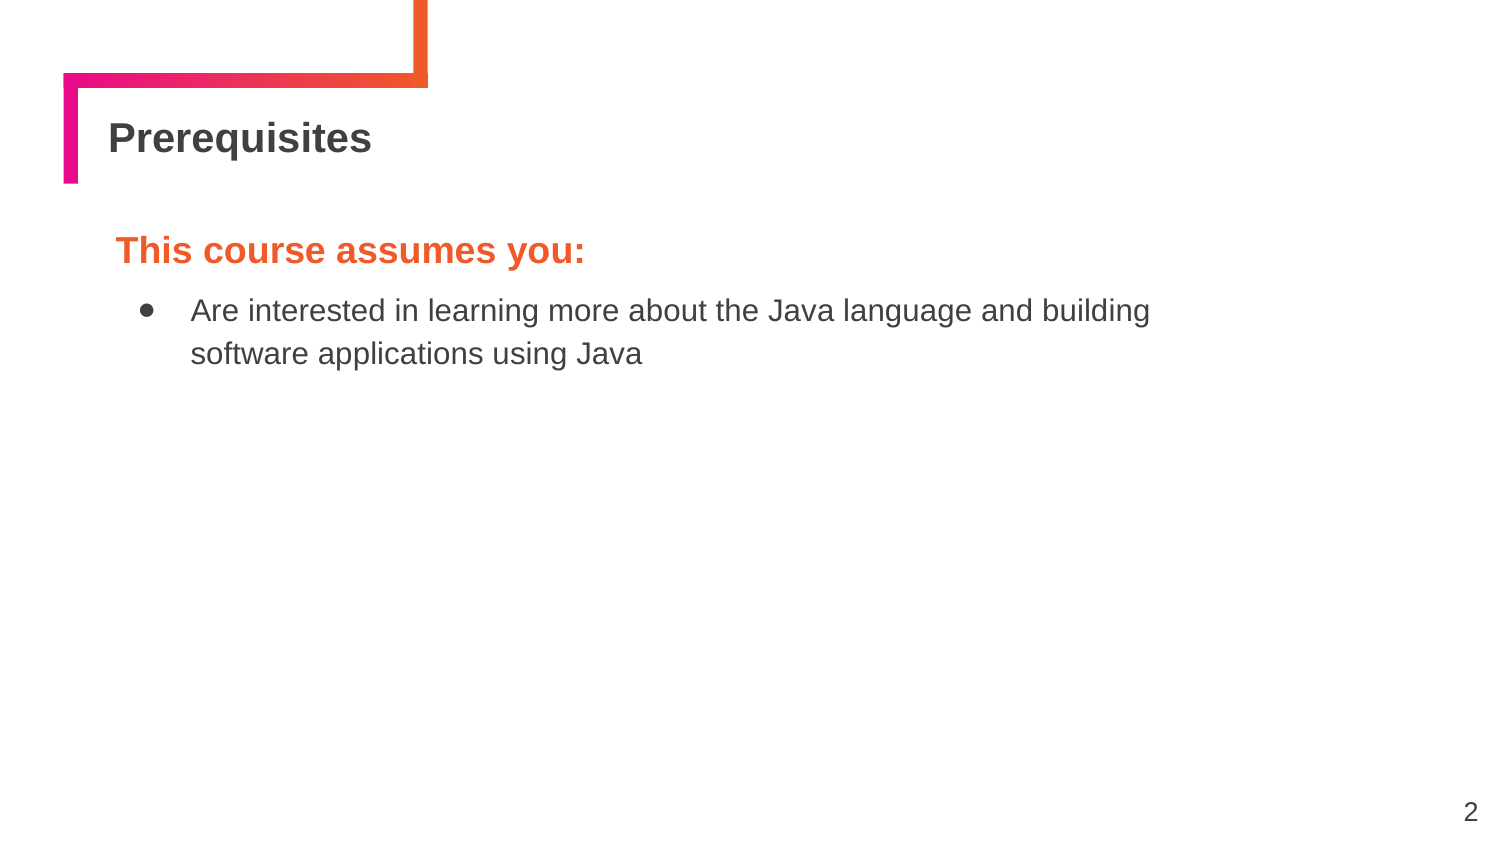

# Prerequisites
This course assumes you:
Are interested in learning more about the Java language and building software applications using Java
2